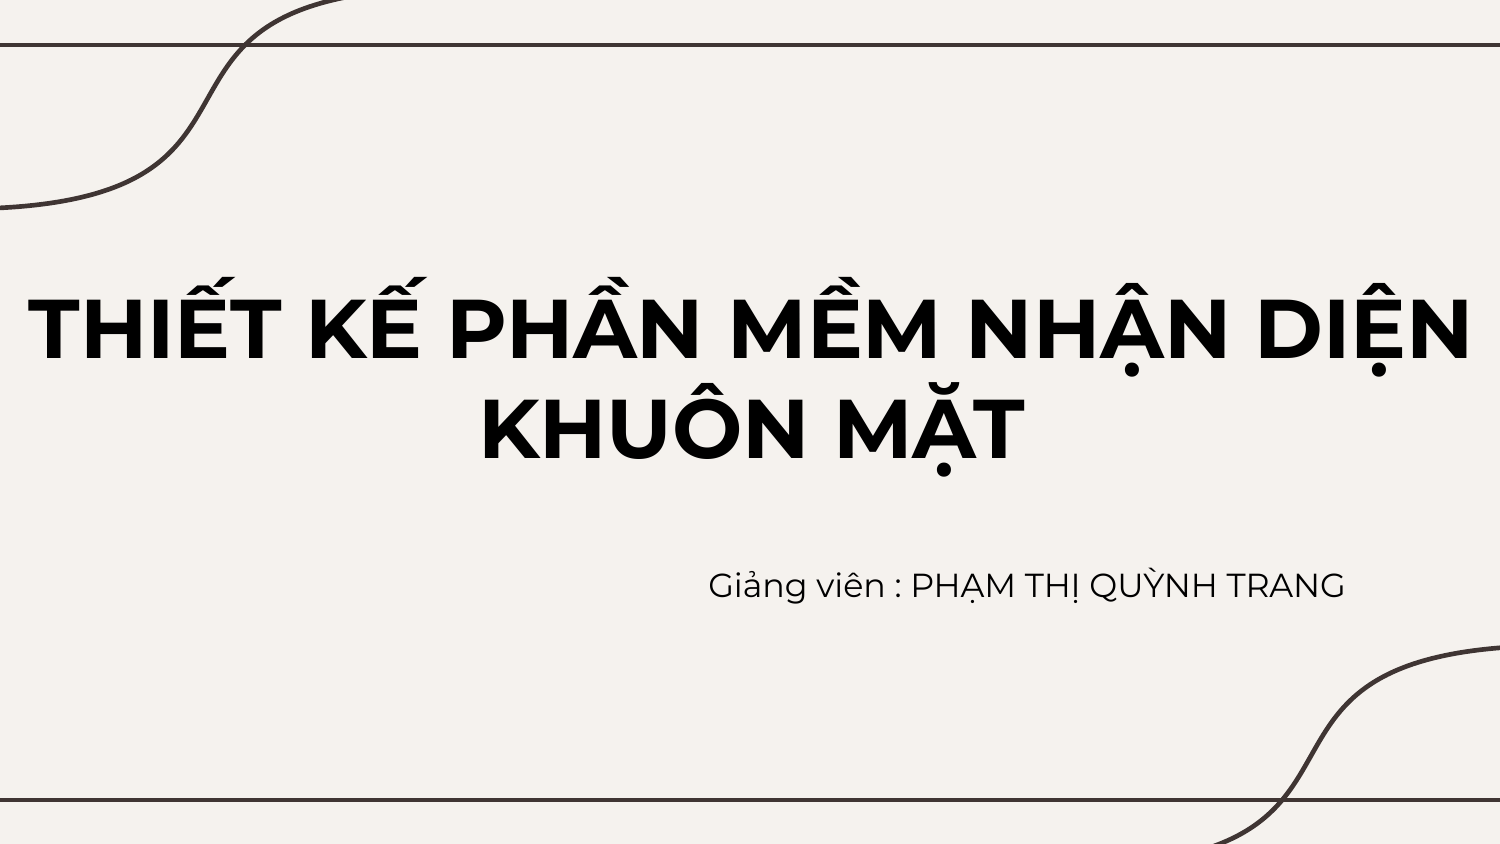

THIẾT KẾ PHẦN MỀM NHẬN DIỆN KHUÔN MẶT
Giảng viên : PHẠM THỊ QUỲNH TRANG